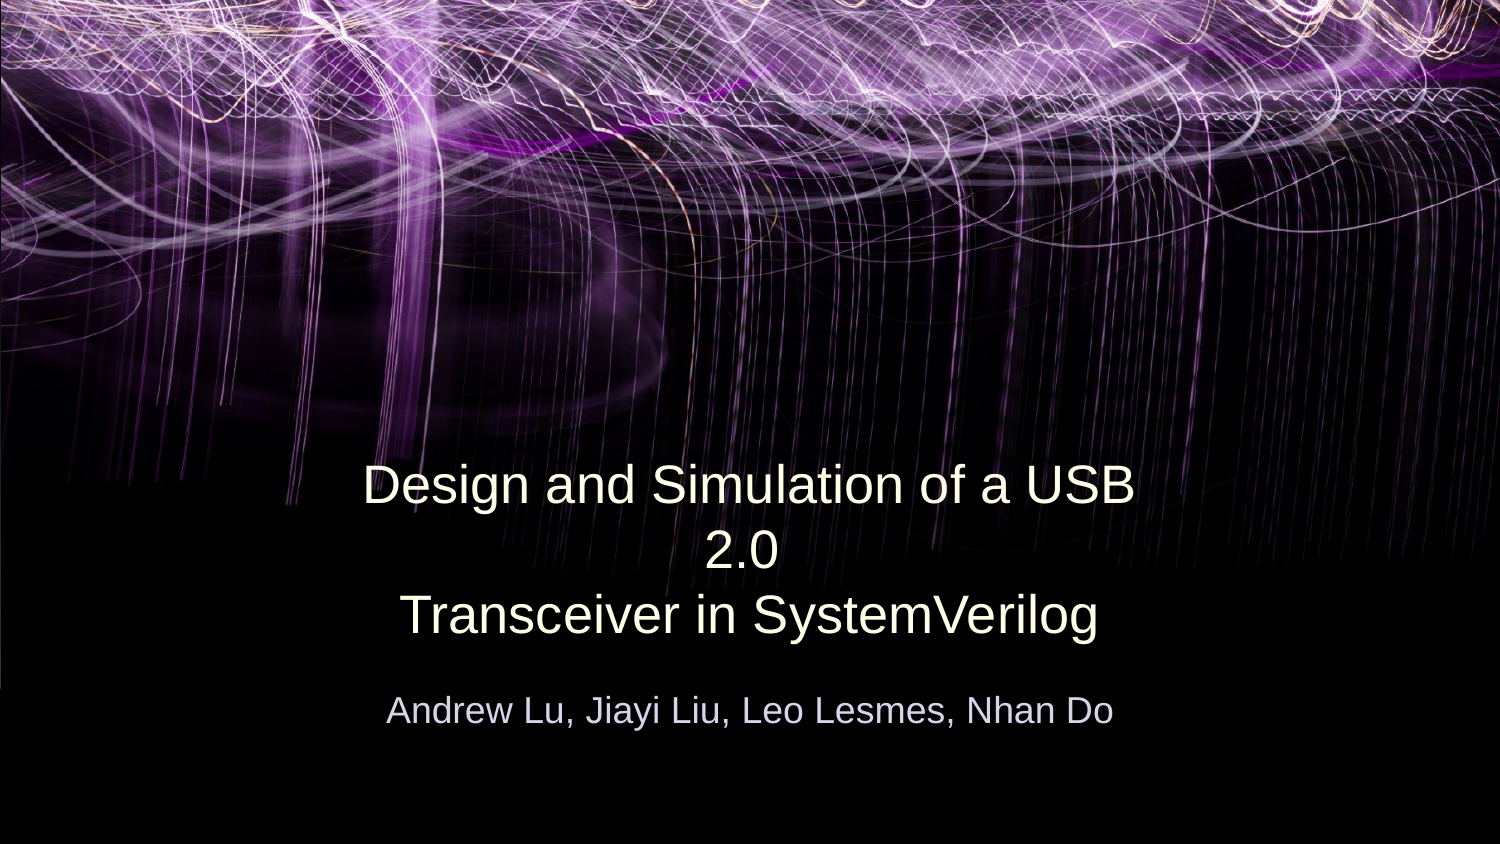

# Design and Simulation of a USB 2.0
Transceiver in SystemVerilog
Andrew Lu, Jiayi Liu, Leo Lesmes, Nhan Do